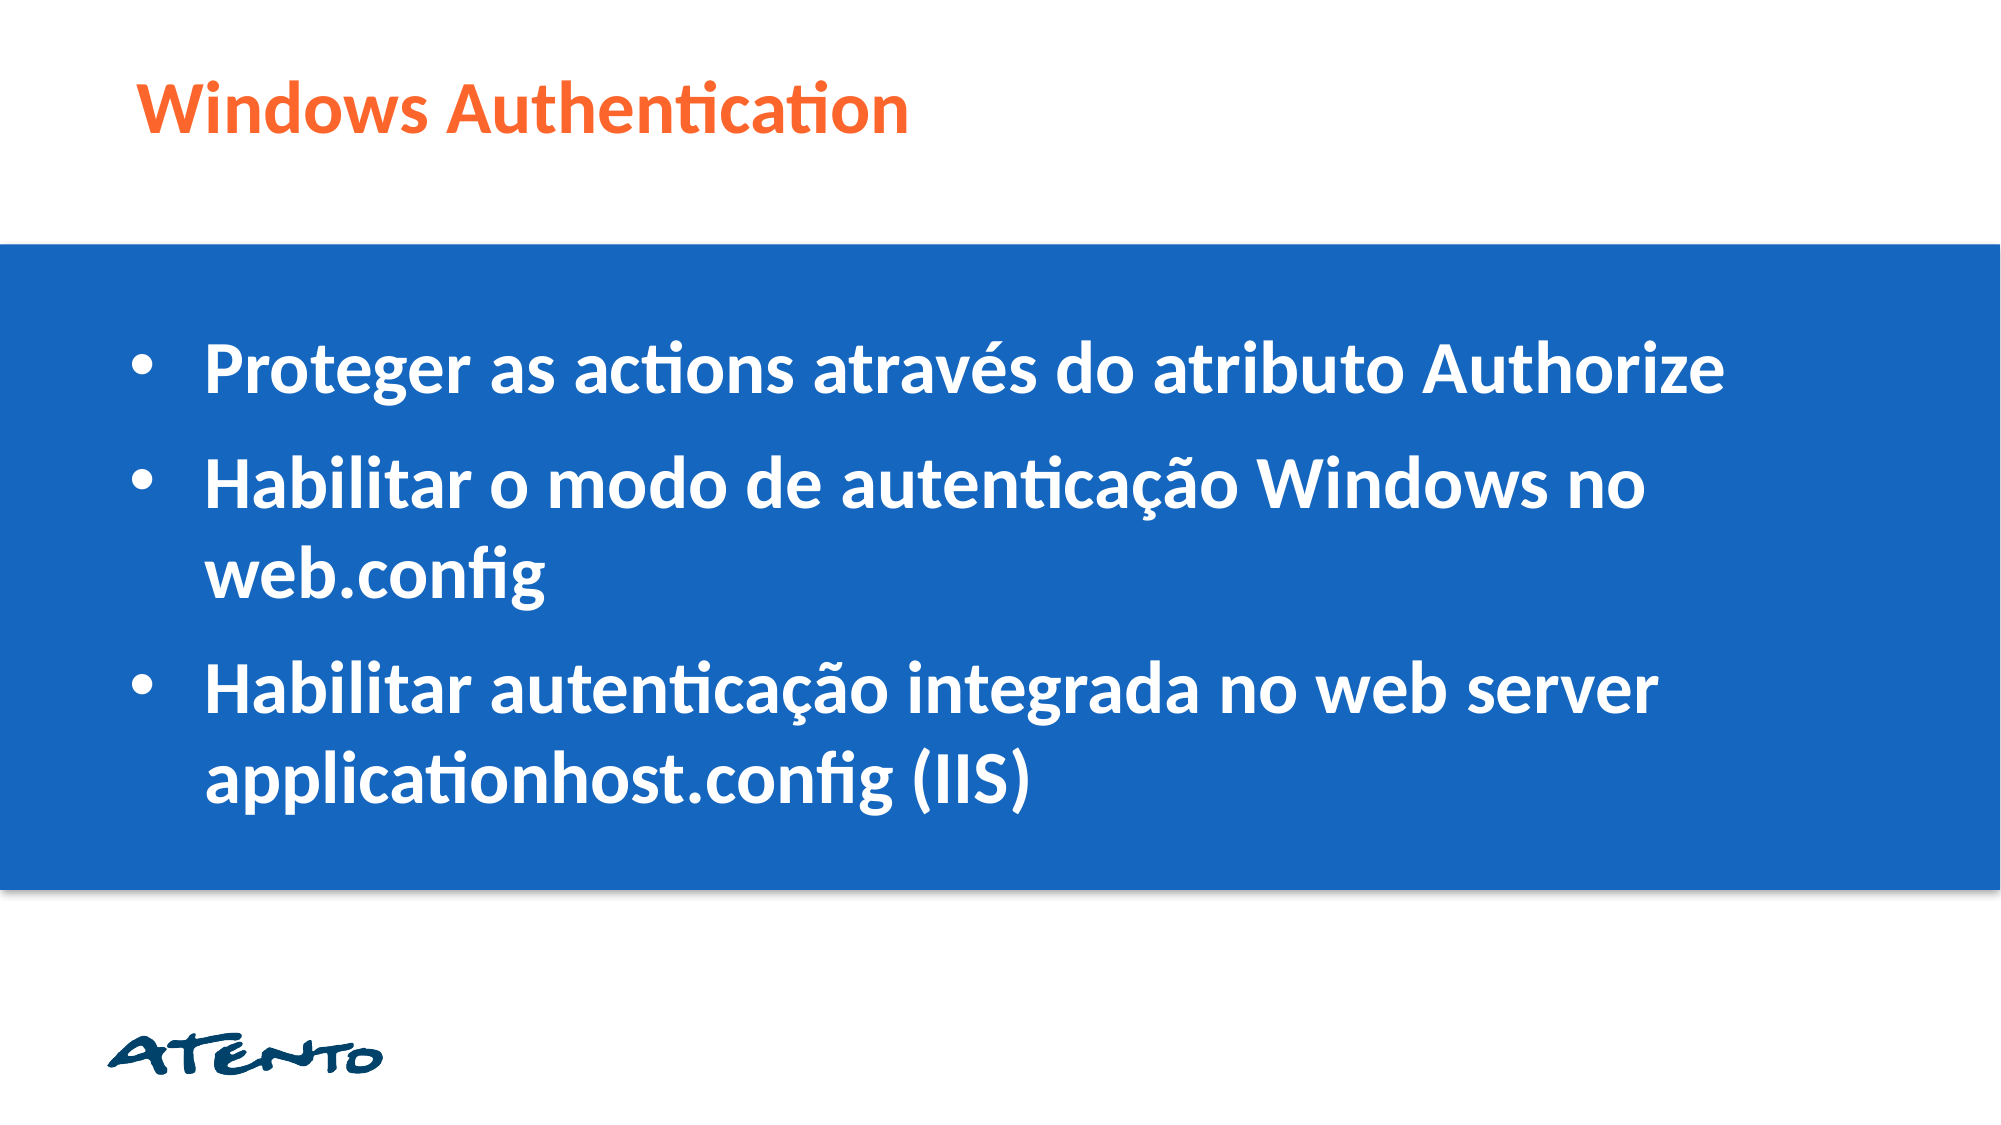

Windows Authentication

Proteger as actions através do atributo Authorize
Habilitar o modo de autenticação Windows no web.config
Habilitar autenticação integrada no web server applicationhost.config (IIS)